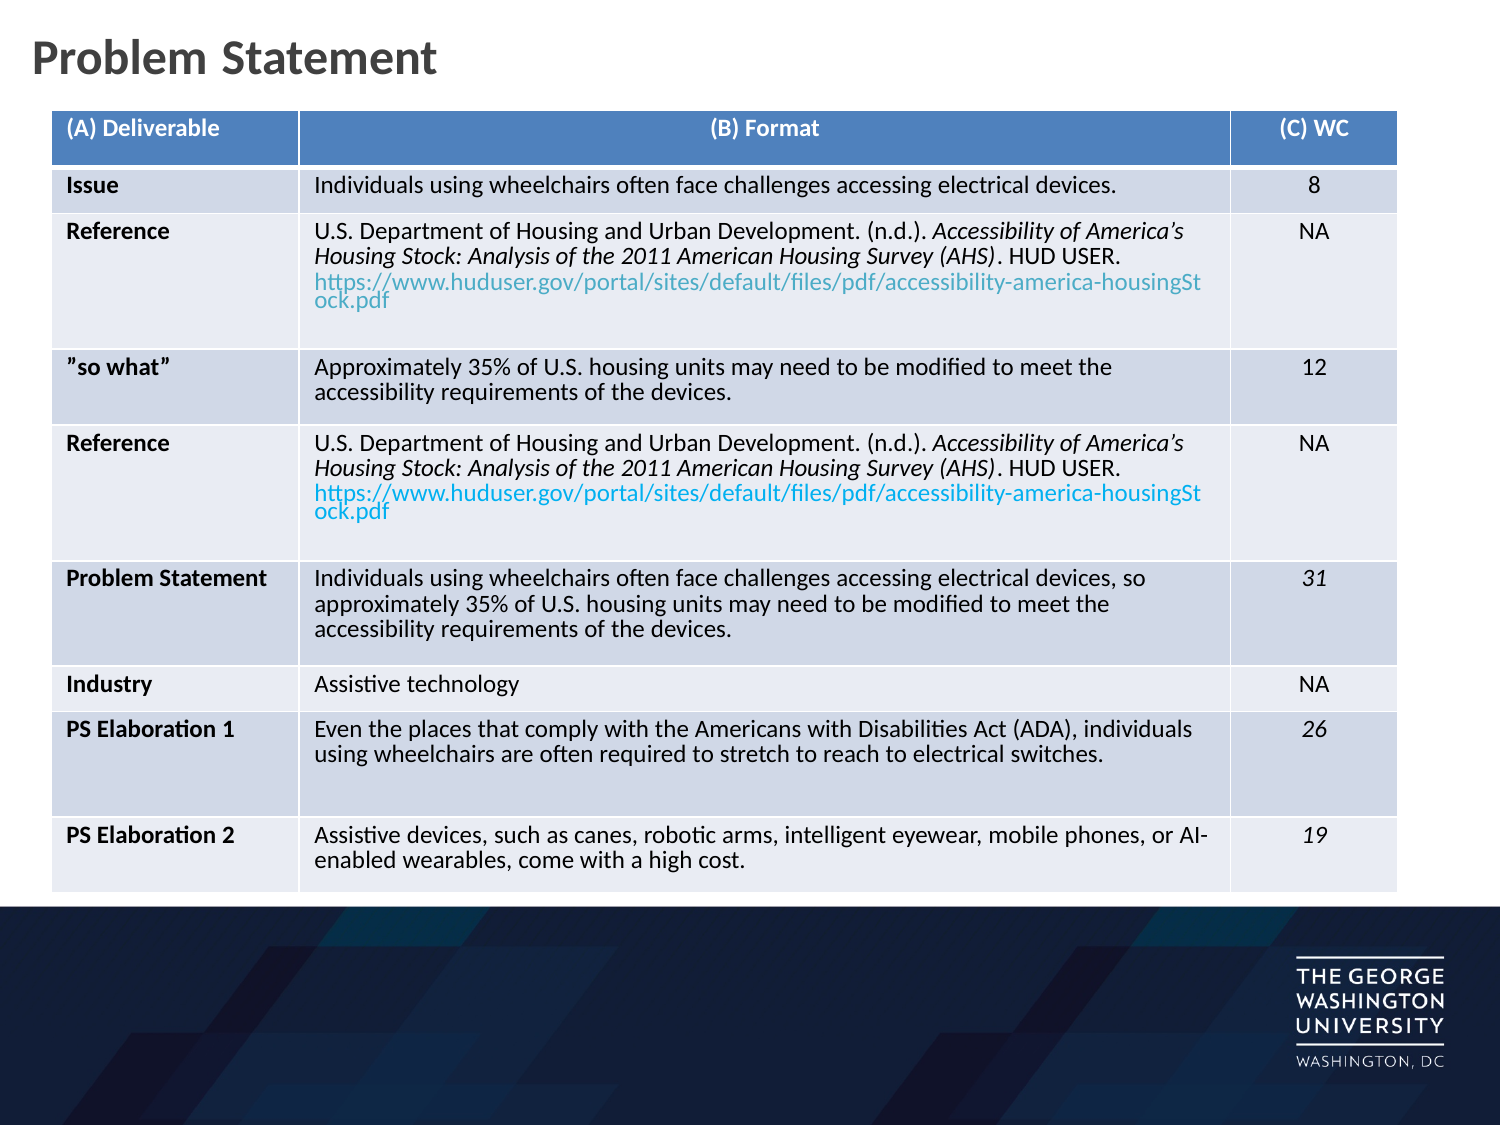

# Problem Statement
| (A) Deliverable | (B) Format | (C) WC |
| --- | --- | --- |
| Issue | Individuals using wheelchairs often face challenges accessing electrical devices. | 8 |
| Reference | U.S. Department of Housing and Urban Development. (n.d.). Accessibility of America’s Housing Stock: Analysis of the 2011 American Housing Survey (AHS). HUD USER. https://www.huduser.gov/portal/sites/default/files/pdf/accessibility-america-housingStock.pdf | NA |
| ”so what” | Approximately 35% of U.S. housing units may need to be modified to meet the accessibility requirements of the devices. | 12 |
| Reference | U.S. Department of Housing and Urban Development. (n.d.). Accessibility of America’s Housing Stock: Analysis of the 2011 American Housing Survey (AHS). HUD USER. https://www.huduser.gov/portal/sites/default/files/pdf/accessibility-america-housingStock.pdf | NA |
| Problem Statement | Individuals using wheelchairs often face challenges accessing electrical devices, so approximately 35% of U.S. housing units may need to be modified to meet the accessibility requirements of the devices. | 31 |
| Industry | Assistive technology | NA |
| PS Elaboration 1 | Even the places that comply with the Americans with Disabilities Act (ADA), individuals using wheelchairs are often required to stretch to reach to electrical switches. | 26 |
| PS Elaboration 2 | Assistive devices, such as canes, robotic arms, intelligent eyewear, mobile phones, or AI-enabled wearables, come with a high cost. | 19 |